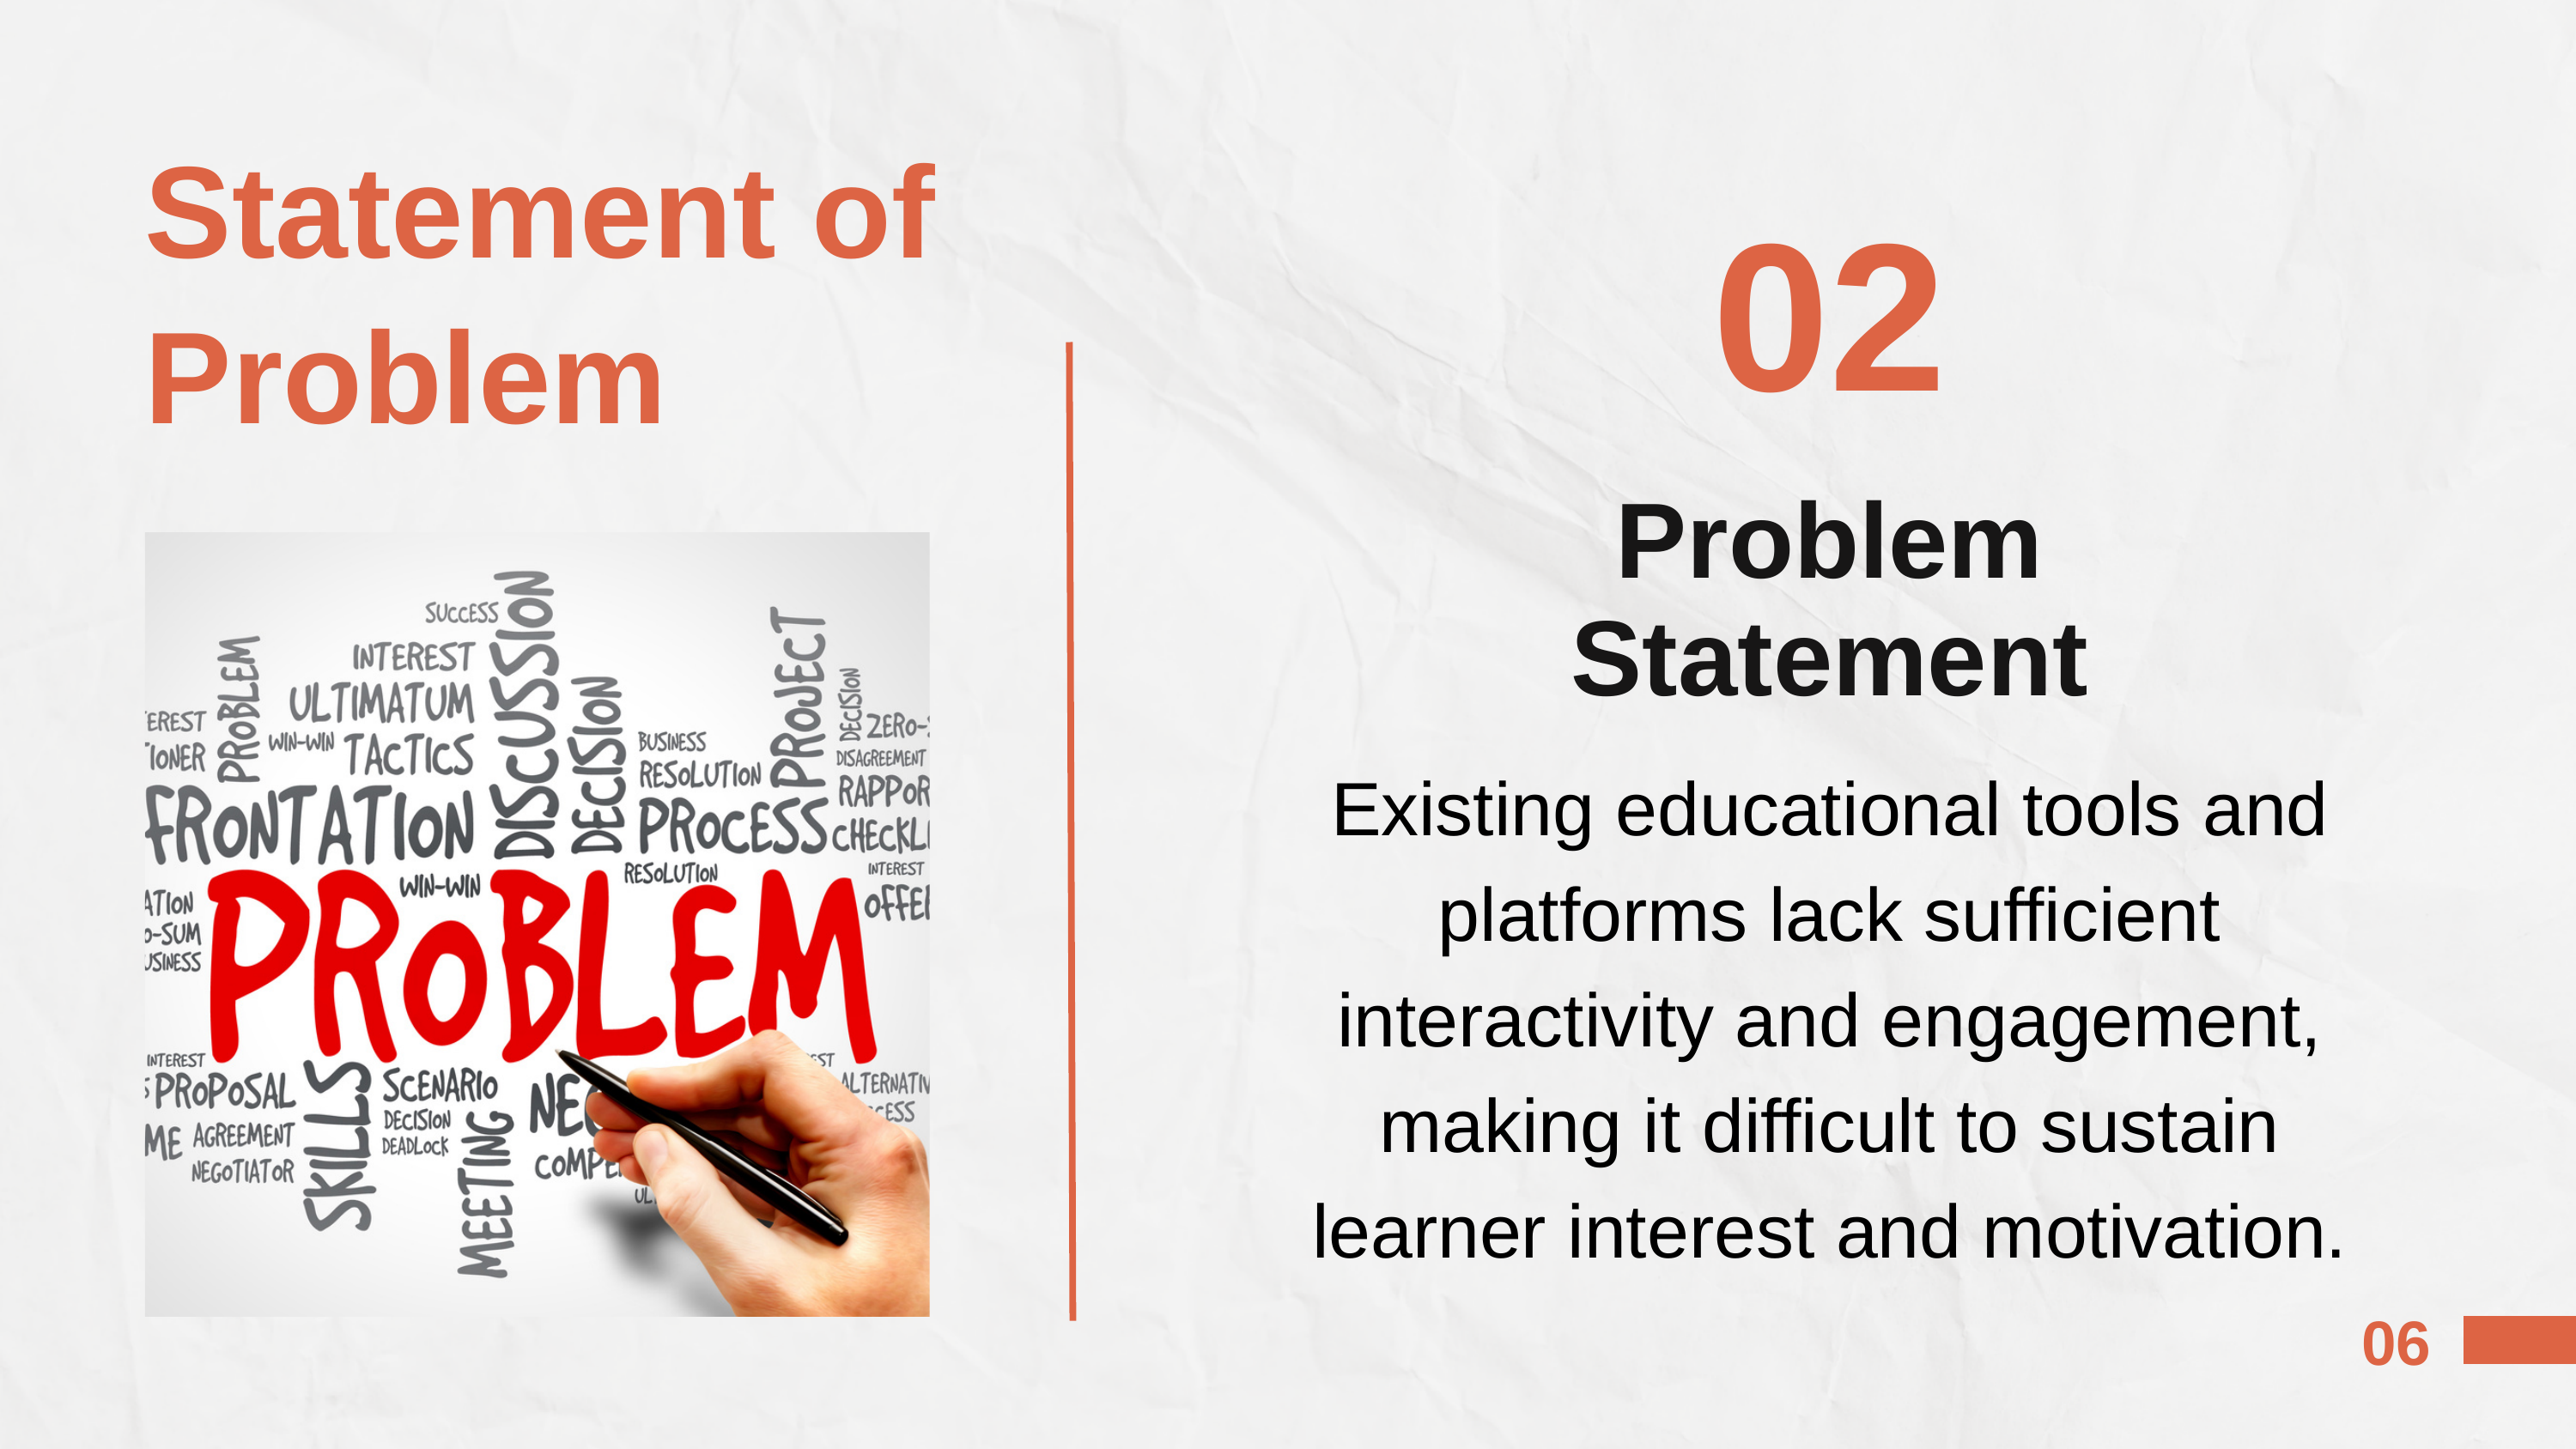

Statement of
Problem
02

Problem
Statement

Existing educational tools and platforms lack sufficient interactivity and engagement, making it difficult to sustain learner interest and motivation.
06